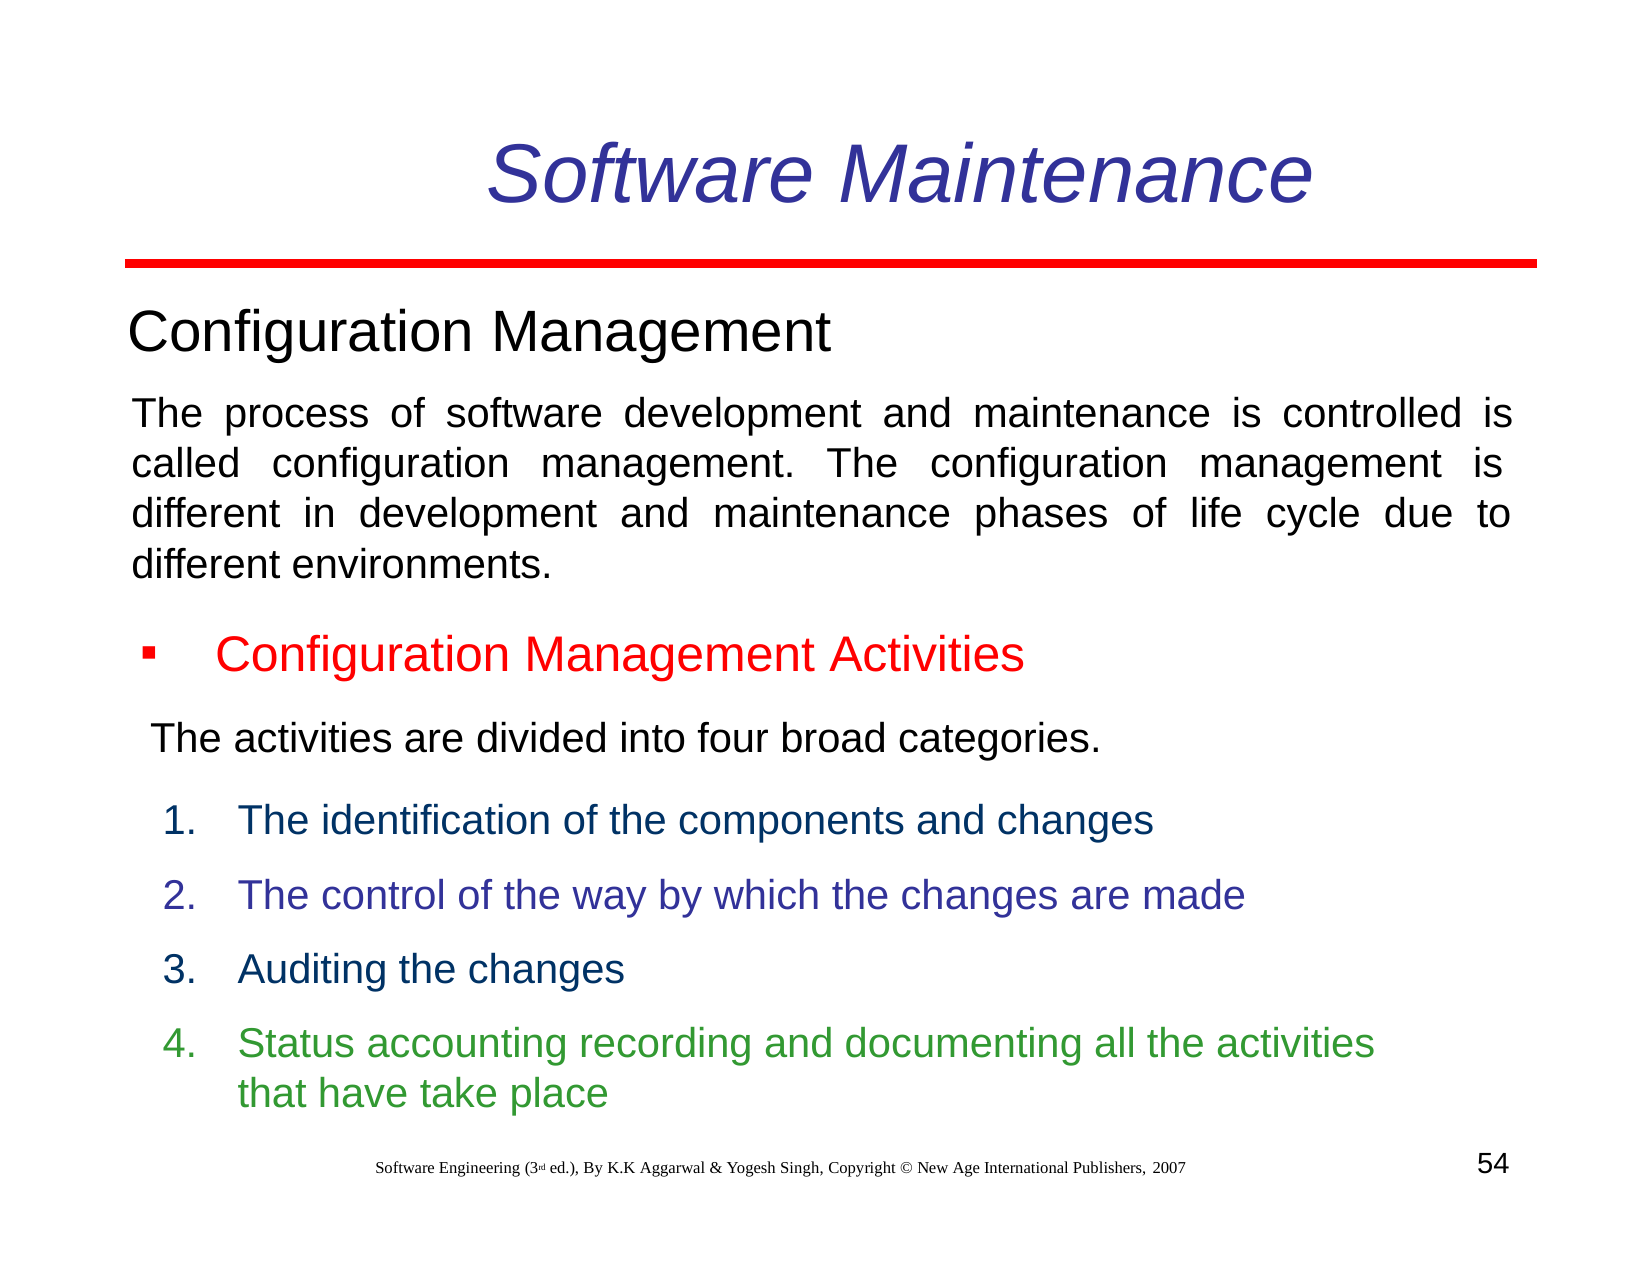

# Software Maintenance

Configuration Management
The process of software development and maintenance is controlled is  called configuration management. The configuration management is  different in development and maintenance phases of life cycle due to  different environments.
Configuration Management Activities
The activities are divided into four broad categories.
The identification of the components and changes
The control of the way by which the changes are made
Auditing the changes
Status accounting recording and documenting all the activities  that have take place
54
Software Engineering (3rd  ed.), By K.K Aggarwal & Yogesh Singh, Copyright © New Age International Publishers, 2007